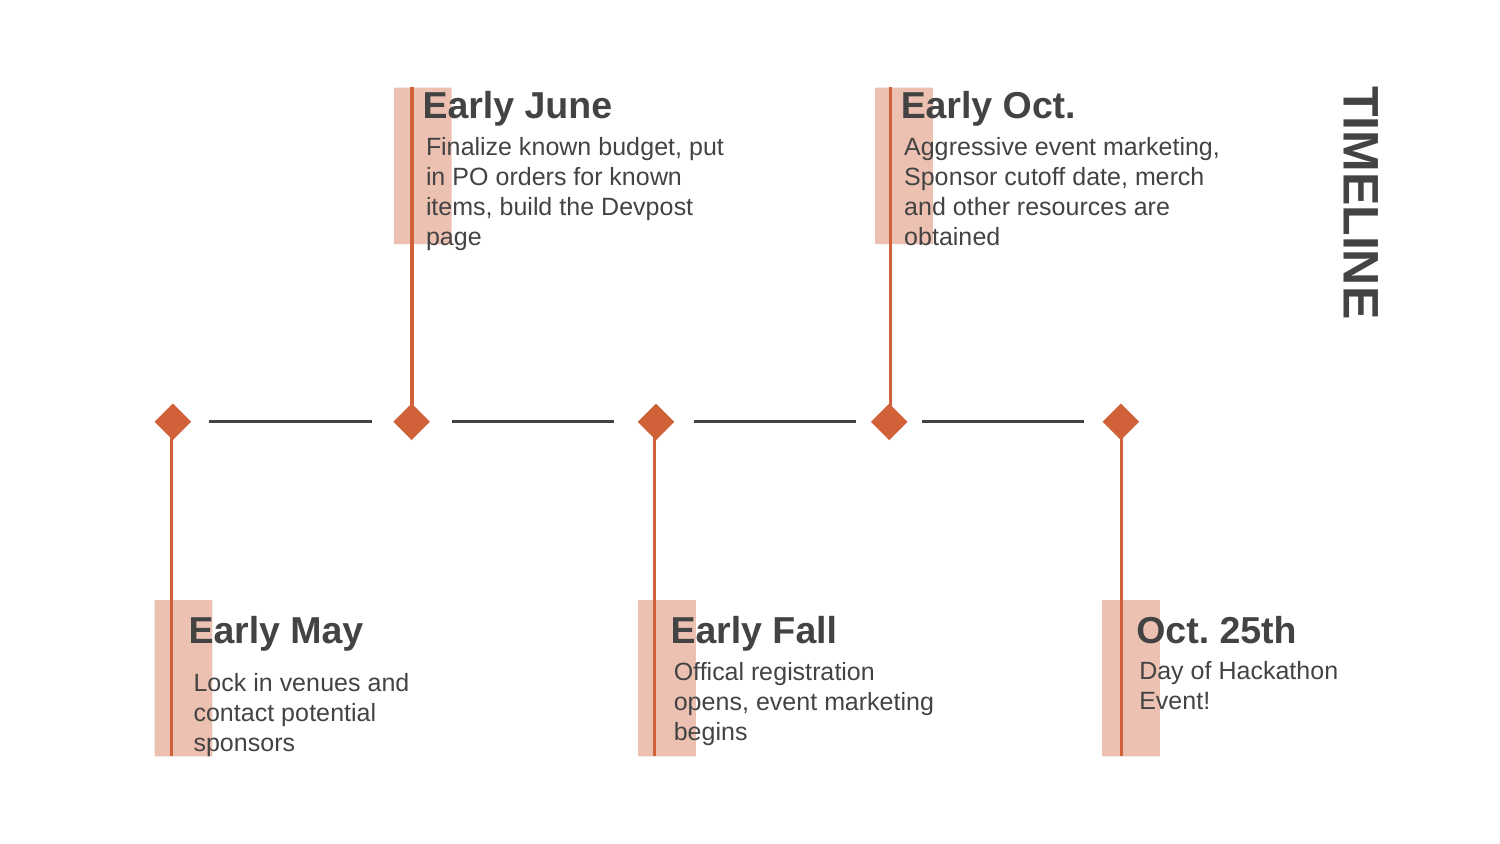

Early June
Early Oct.

Finalize known budget, put in PO orders for known items, build the Devpost page
Aggressive event marketing, Sponsor cutoff date, merch and other resources are obtained
# TIMELINE

Oct. 25th
Early May
Early Fall

Day of Hackathon Event!
Offical registration opens, event marketing begins
Lock in venues and contact potential sponsors